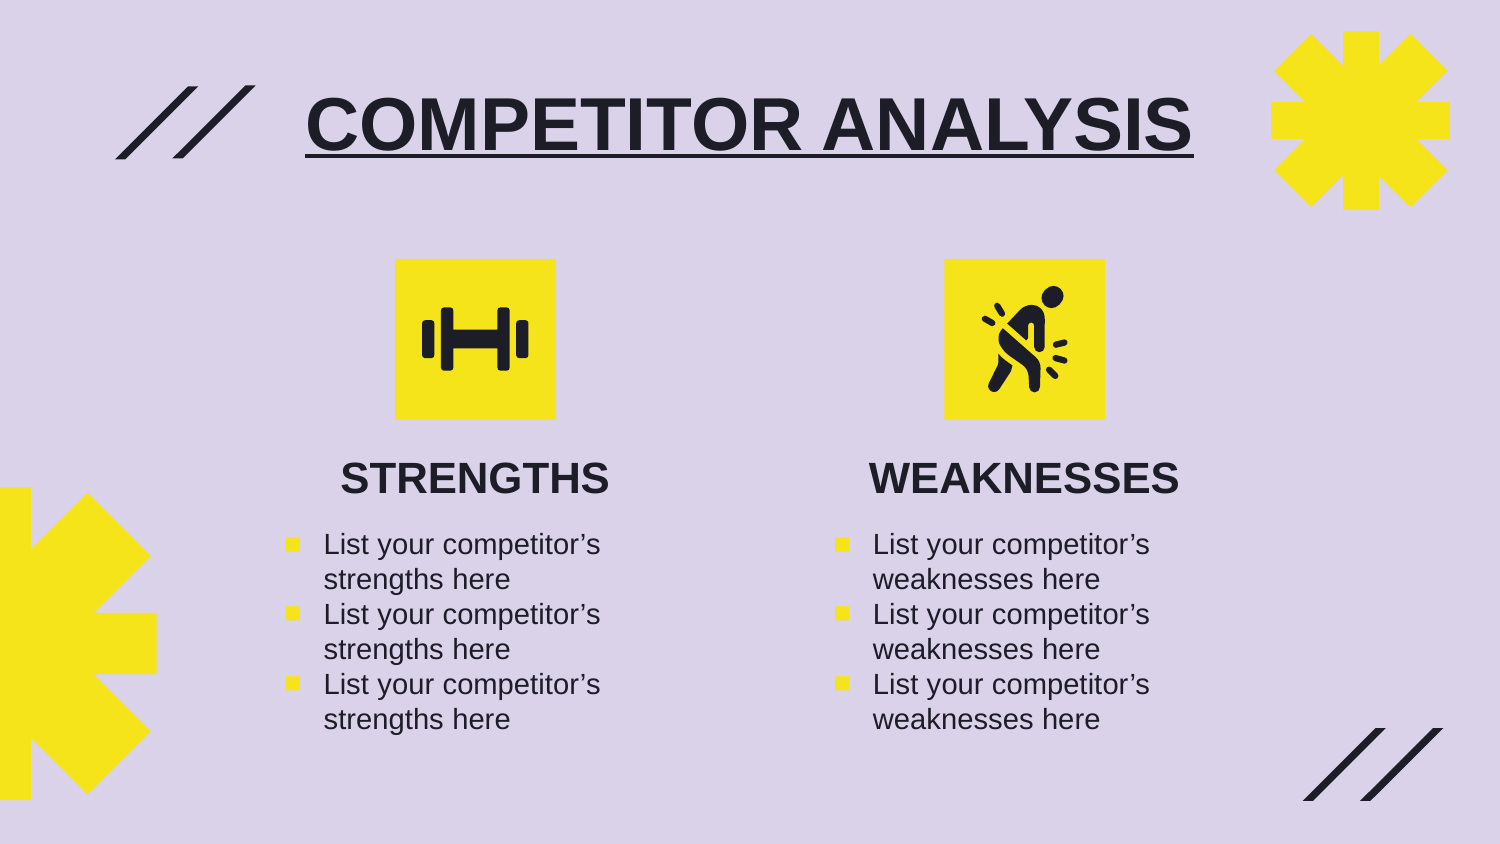

# COMPETITOR ANALYSIS

STRENGTHS
WEAKNESSES
List your competitor’s strengths here
List your competitor’s strengths here
List your competitor’s strengths here
List your competitor’s weaknesses here
List your competitor’s weaknesses here
List your competitor’s weaknesses here